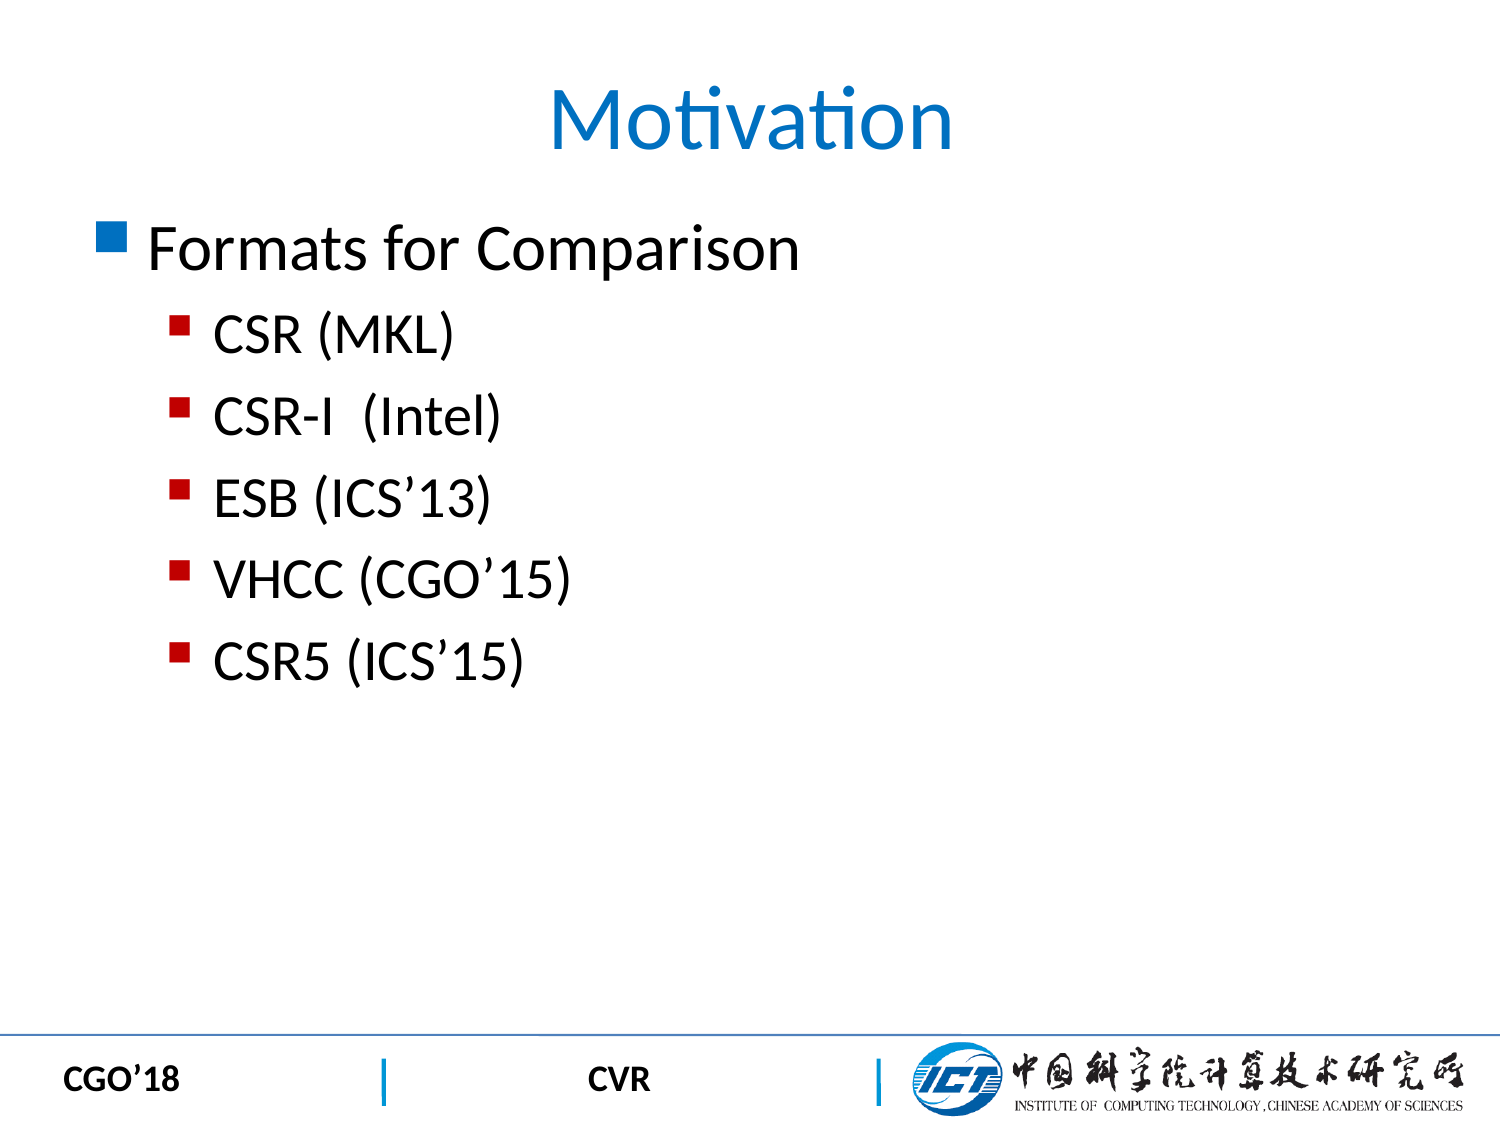

# Motivation
Formats for Comparison
CSR (MKL)
CSR-I  (Intel)
ESB (ICS’13)
VHCC (CGO’15)
CSR5 (ICS’15)